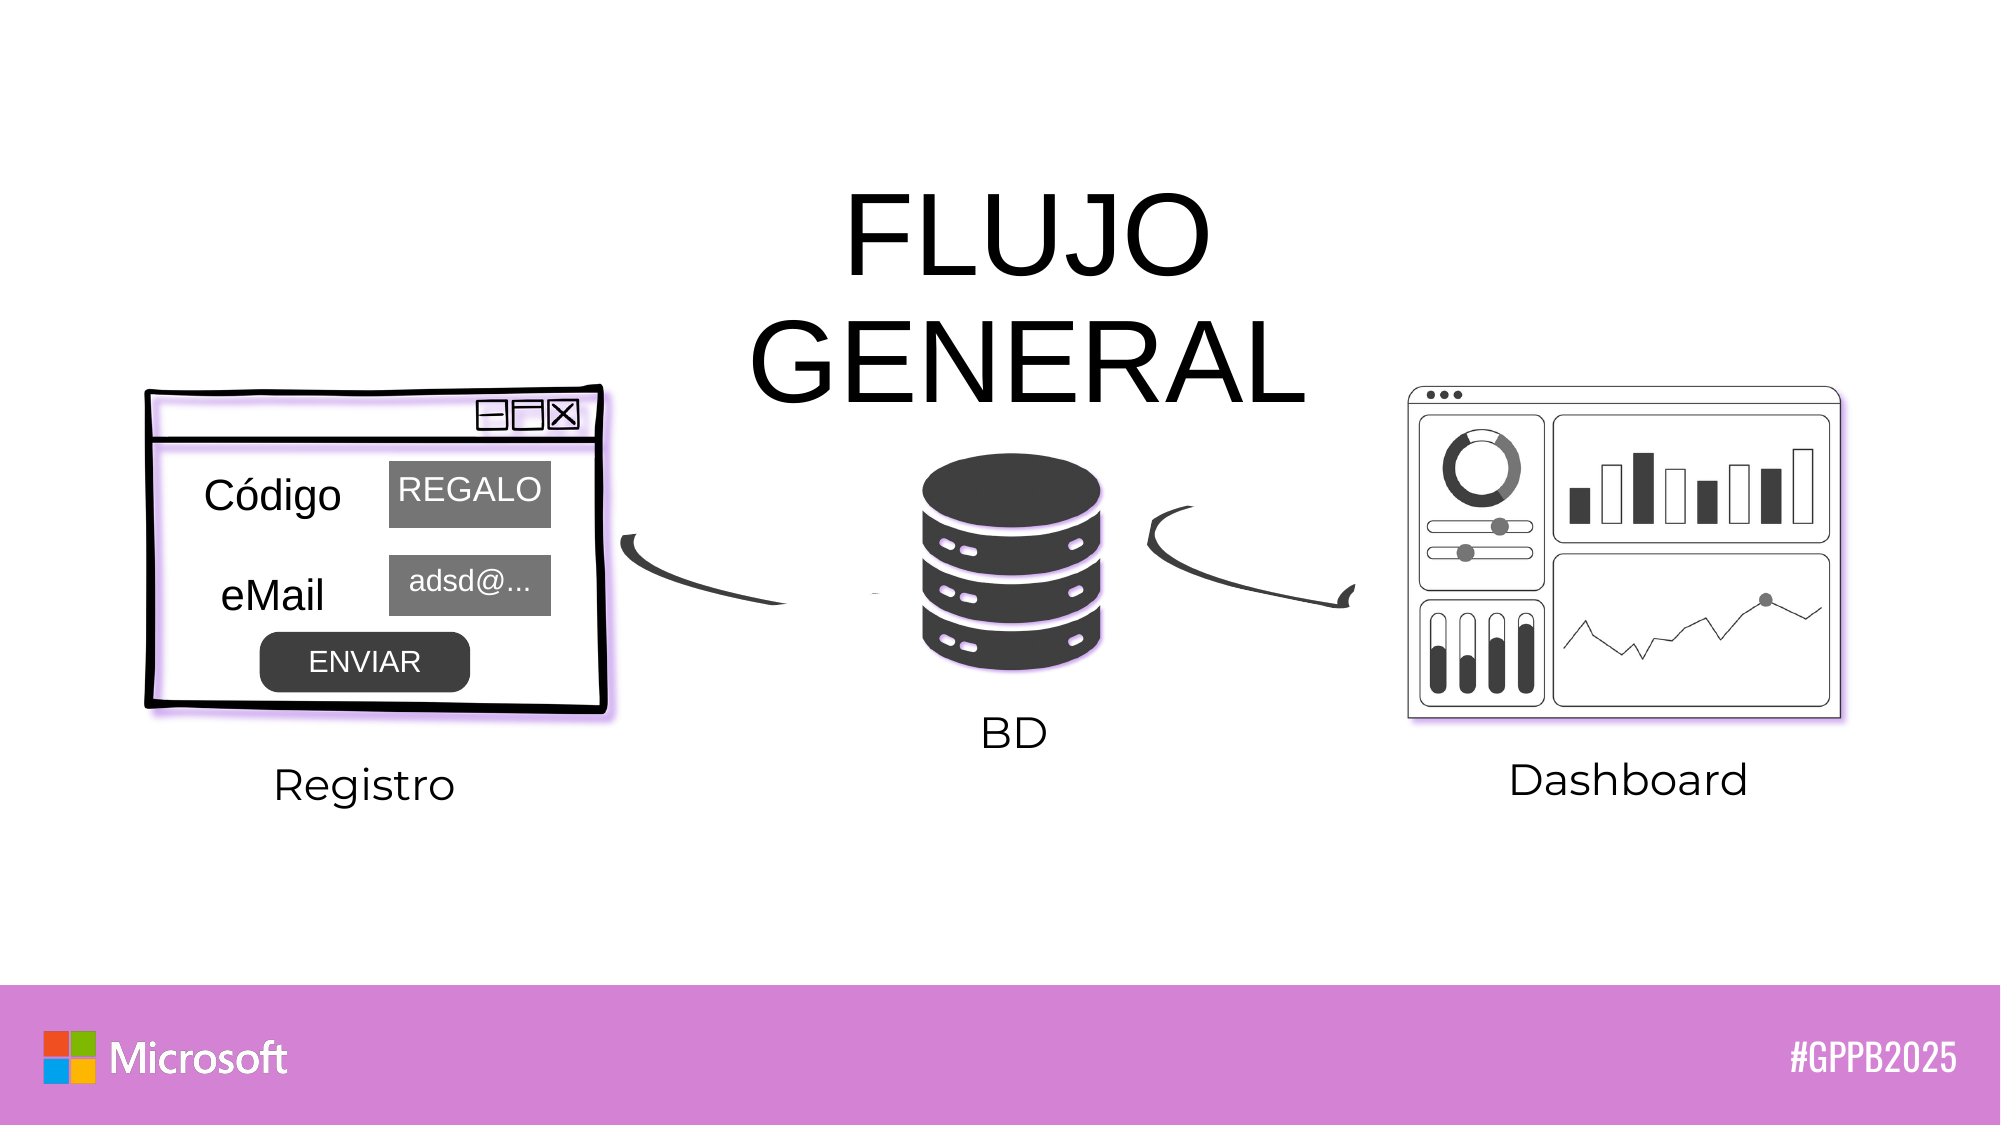

FLUJO GENERAL

Código

REGALO

adsd@...
eMail

ENVIAR

BD
Dashboard
Registro